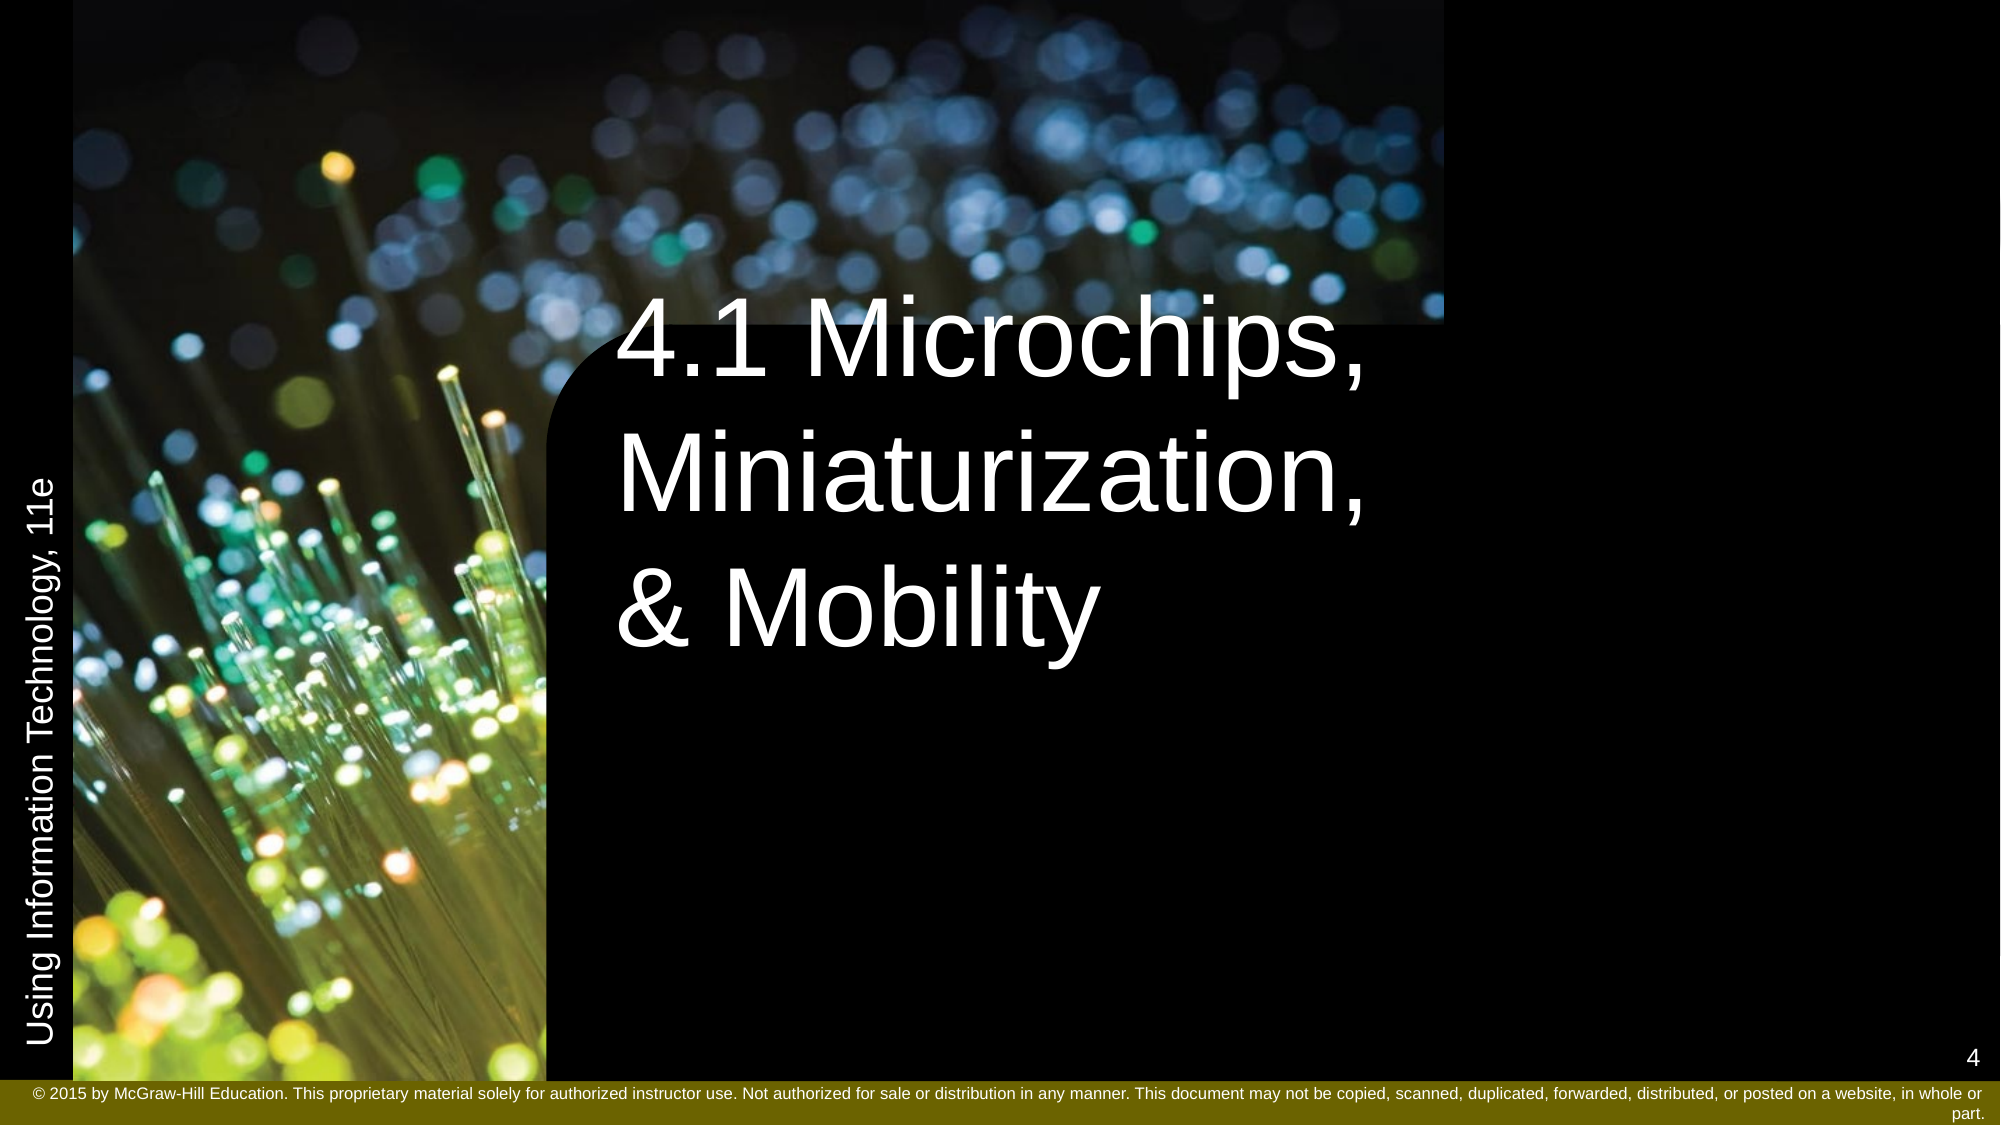

# 4.1 Microchips, Miniaturization, & Mobility
4